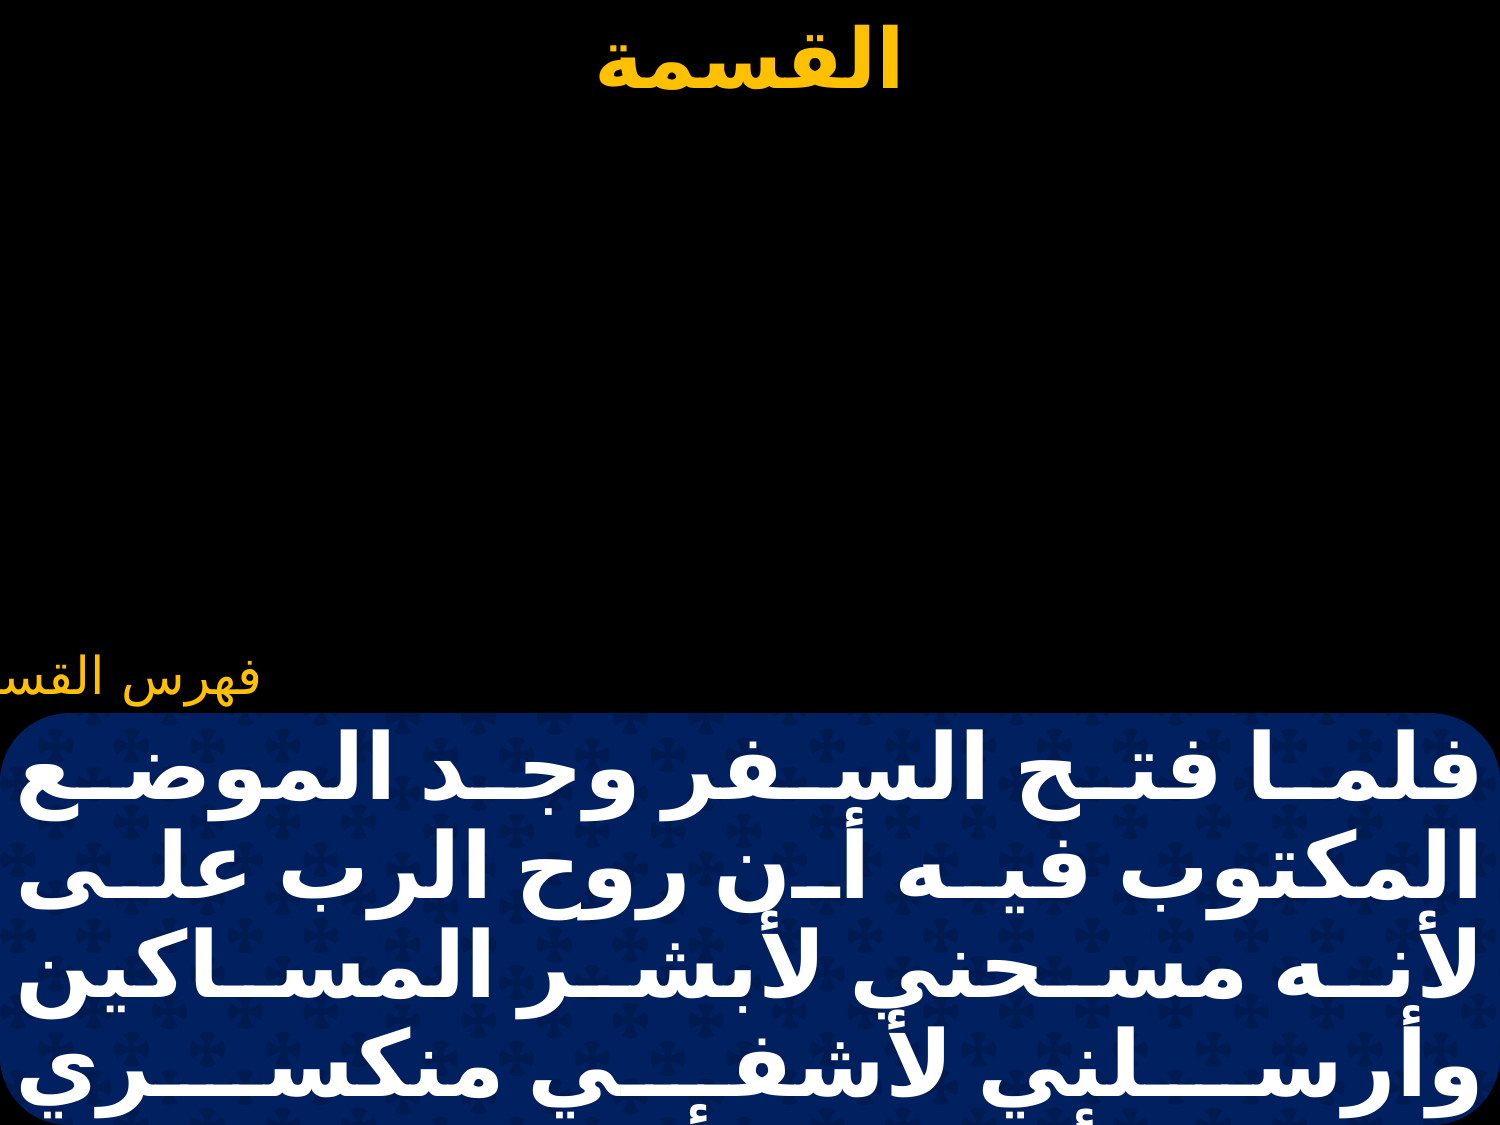

#
فلما فتح السفر وجد الموضع المكتوب فيه أن روح الرب على لأنه مسحني لأبشر المساكين وأرسلني لأشفي منكسري القلوب لأنادي للمأسورين بالإطلاق وللعميان بالبصر، وأرسل المنسحقين